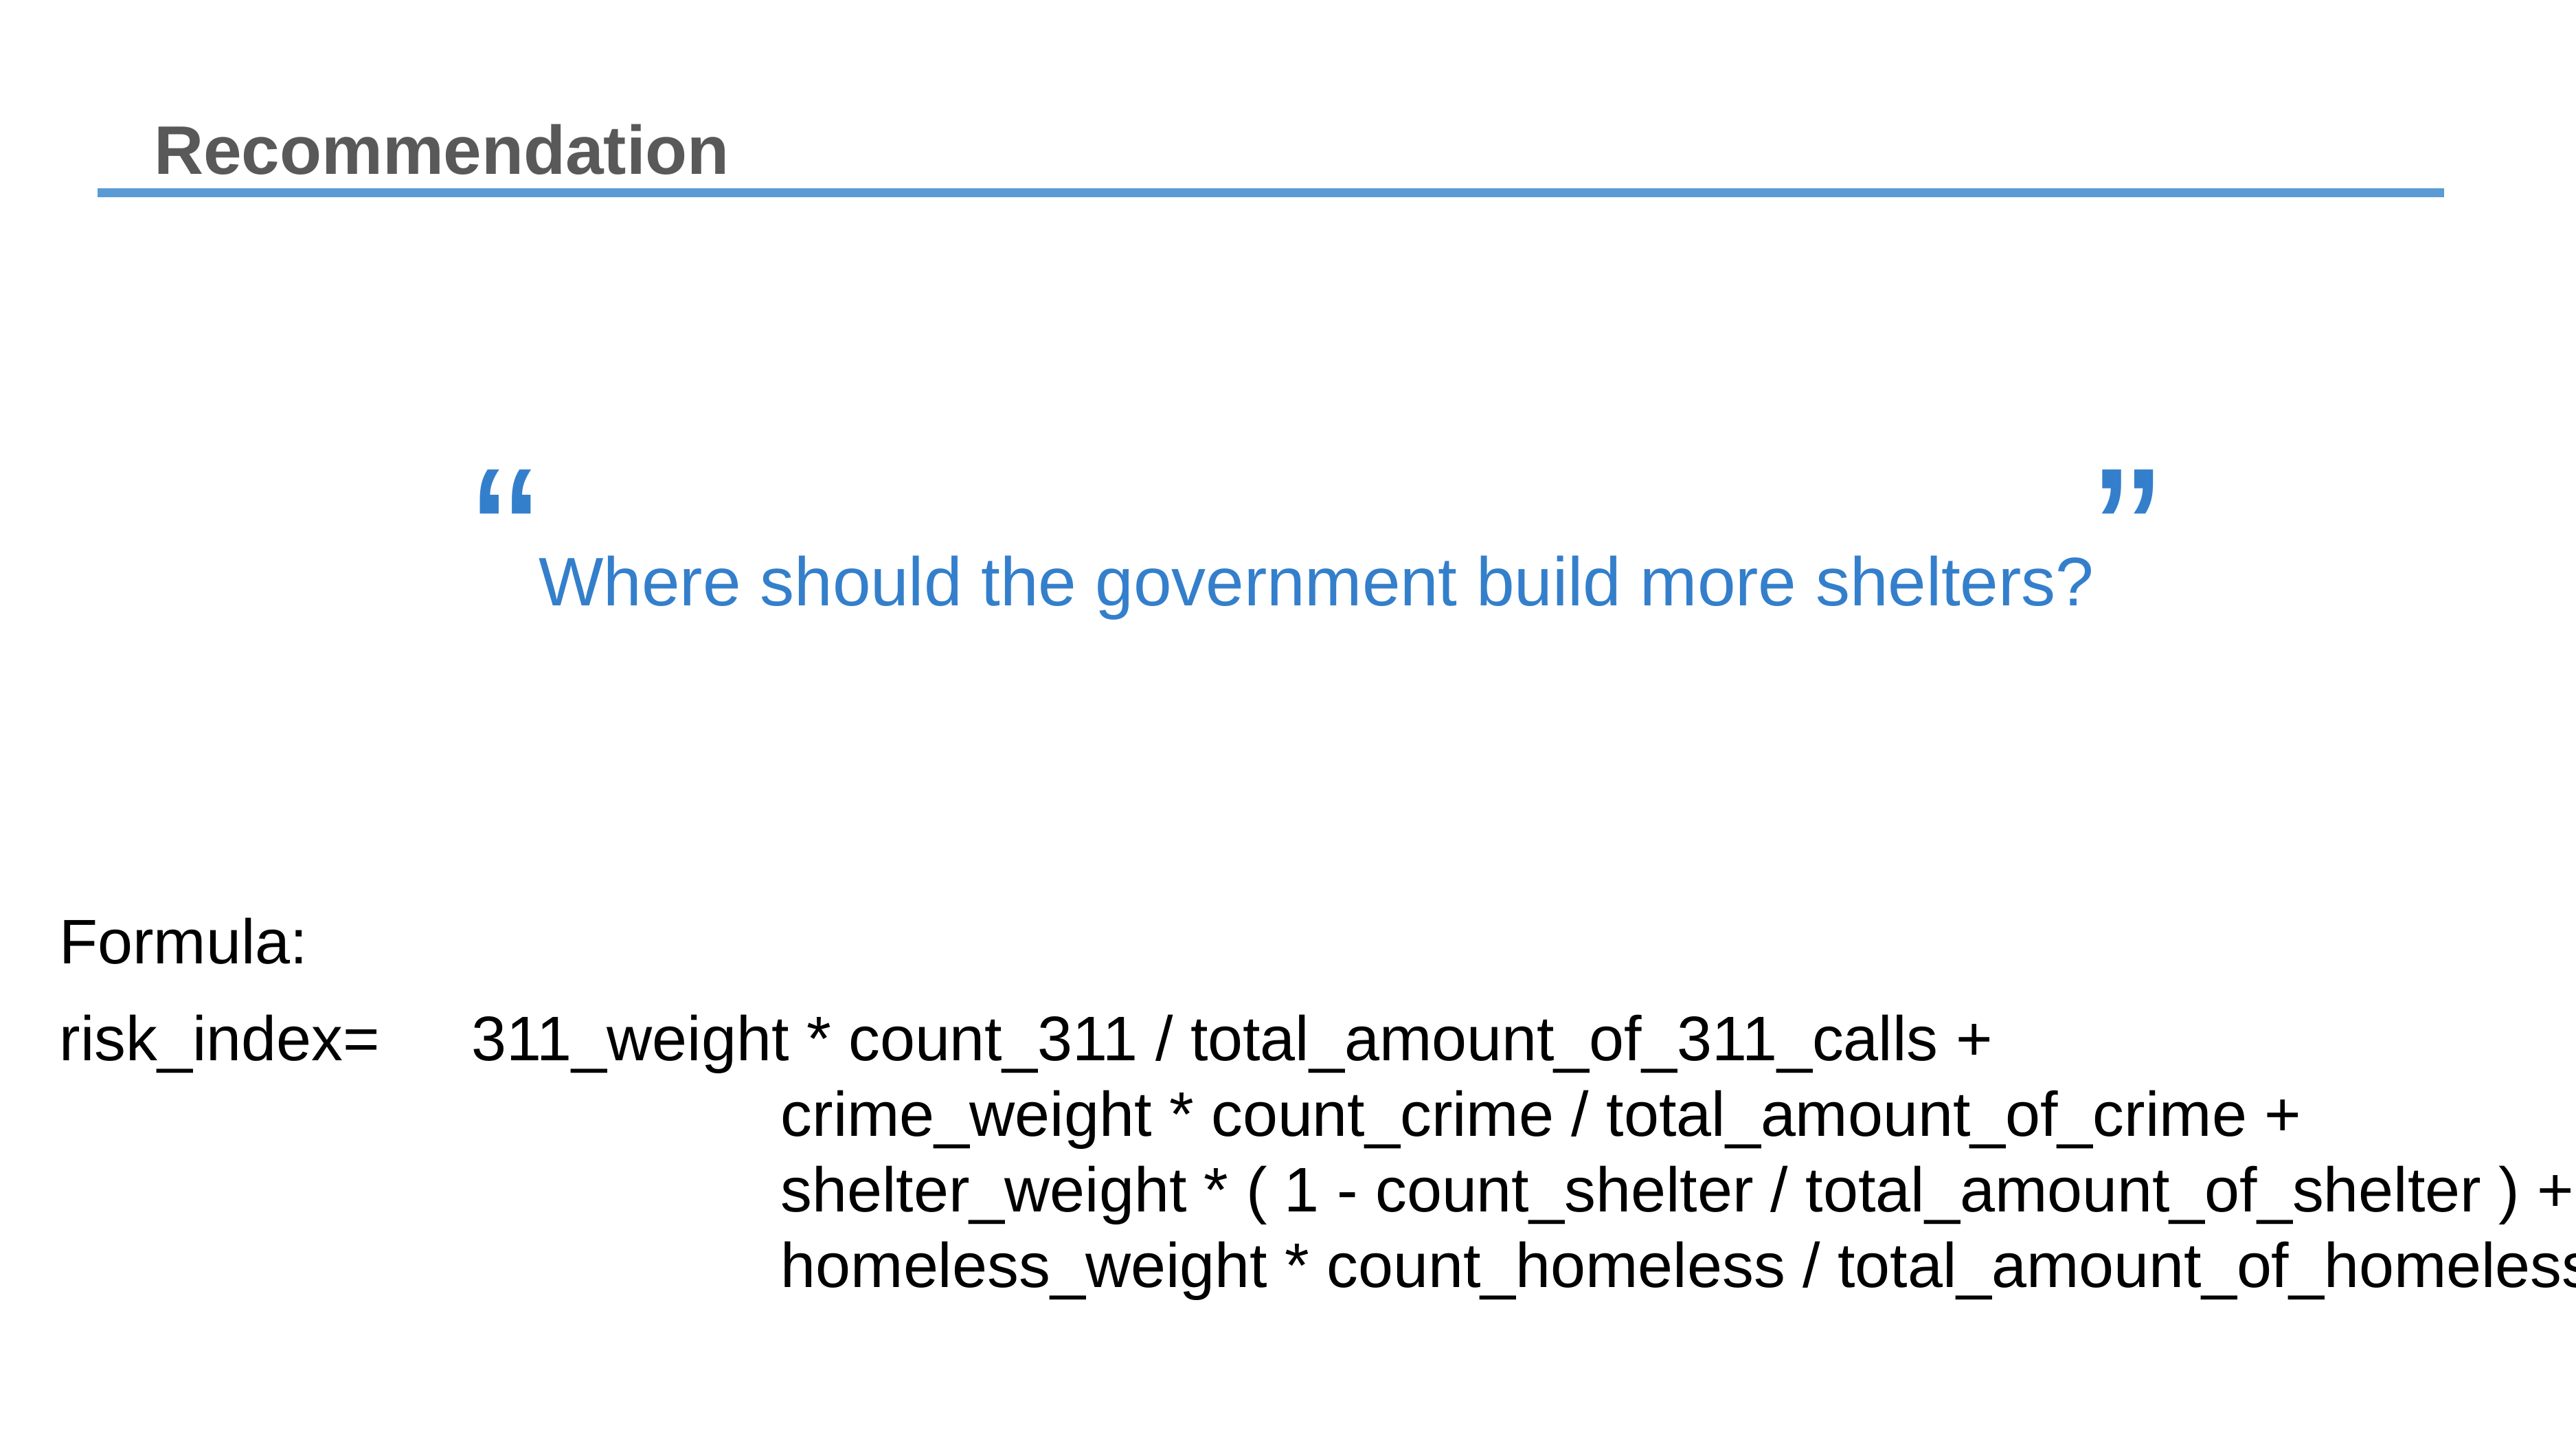

Recommendation

“Where should the government build more shelters?”
Formula:

risk_index=	311_weight * count_311 / total_amount_of_311_calls +
							crime_weight * count_crime / total_amount_of_crime +
							shelter_weight * ( 1 - count_shelter / total_amount_of_shelter ) +
							homeless_weight * count_homeless / total_amount_of_homeless